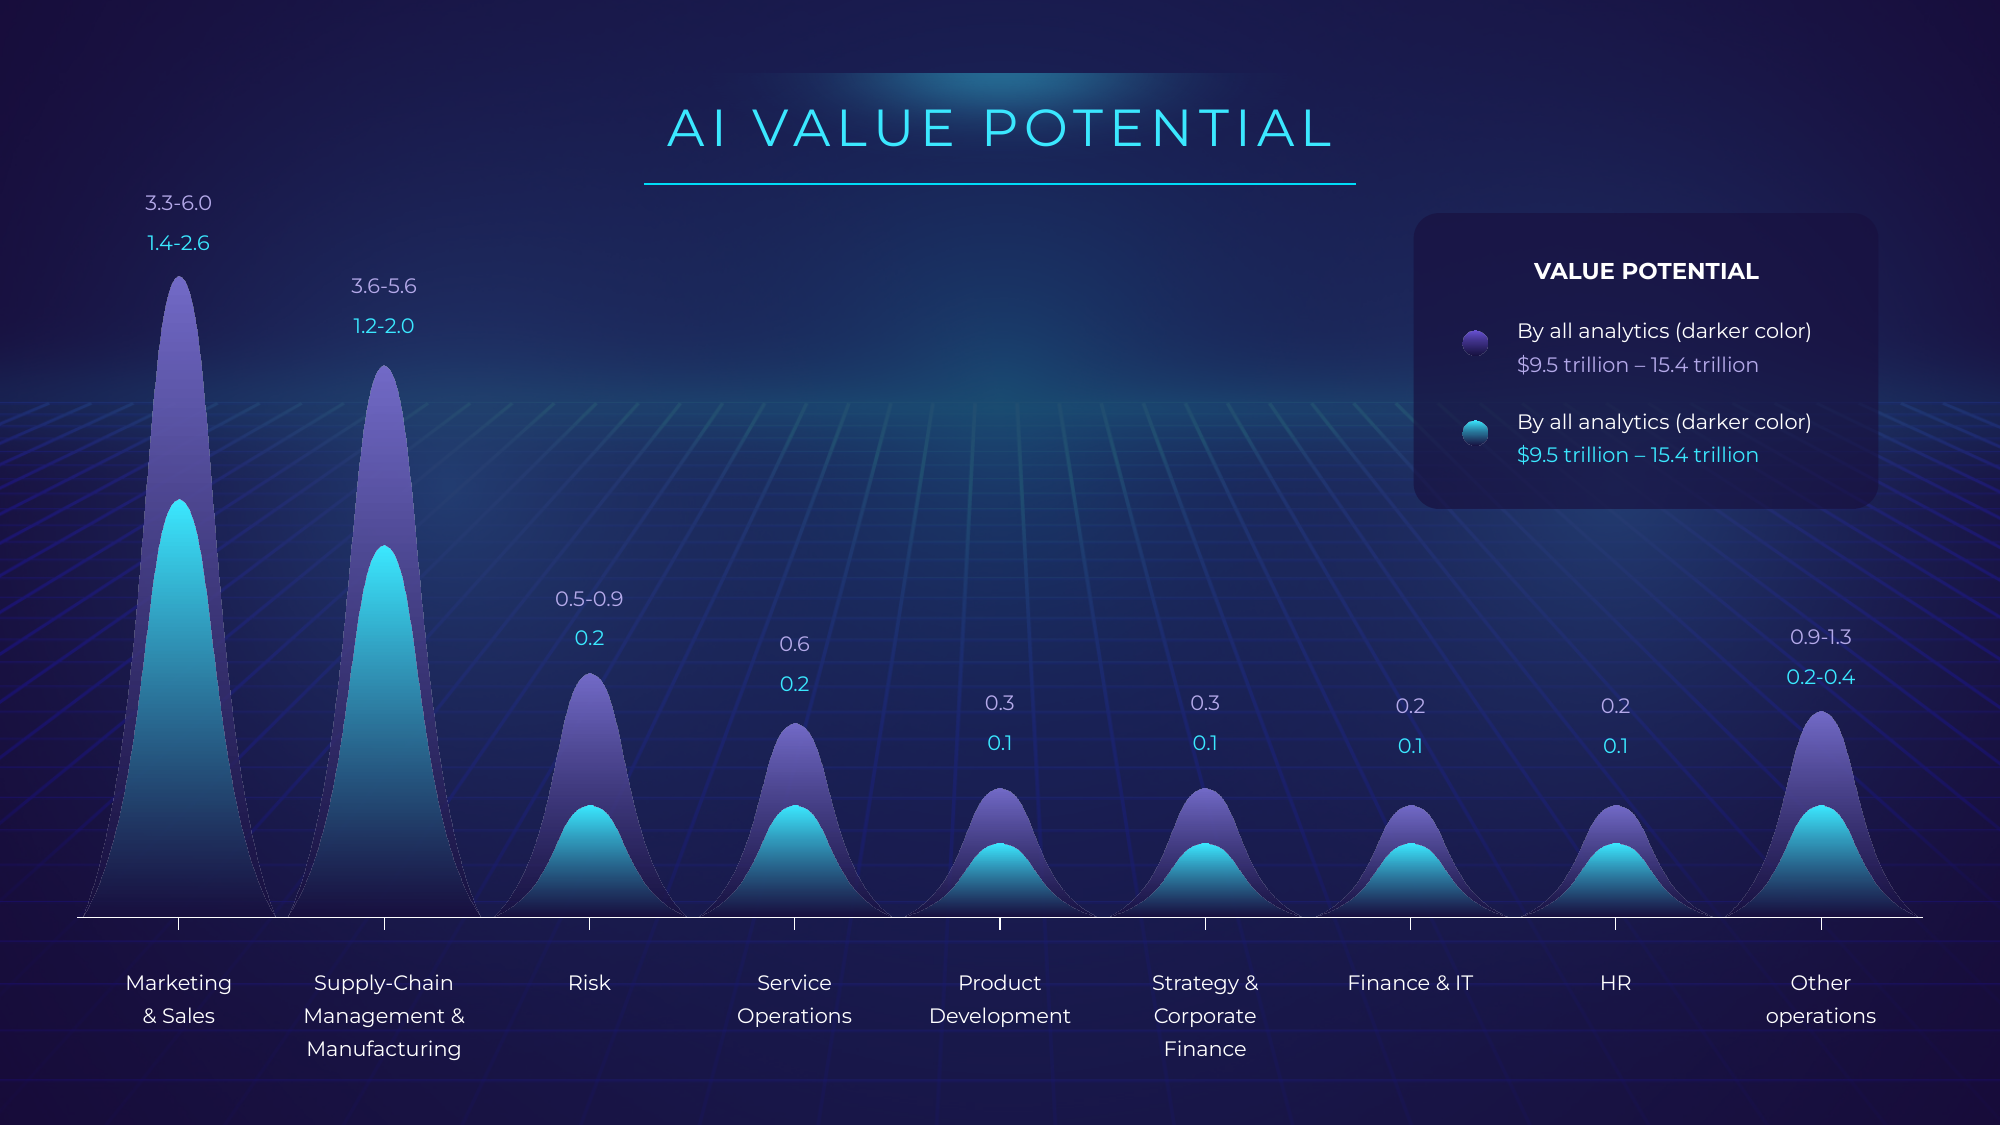

AI VALUE POTENTIAL
3.3-6.0

1.4-2.6
VALUE POTENTIAL
3.6-5.6

By all analytics (darker color)
$9.5 trillion – 15.4 trillion
1.2-2.0

By all analytics (darker color)
$9.5 trillion – 15.4 trillion

0.5-0.9
0.9-1.3
0.2
0.6
0.2-0.4
0.2

0.3
0.3
0.2
0.2

0.1
0.1

0.1
0.1

Marketing & Sales
Supply-Chain Management & Manufacturing
Risk
Service Operations
Product Development
Strategy & Corporate Finance
Finance & IT
HR
Other operations